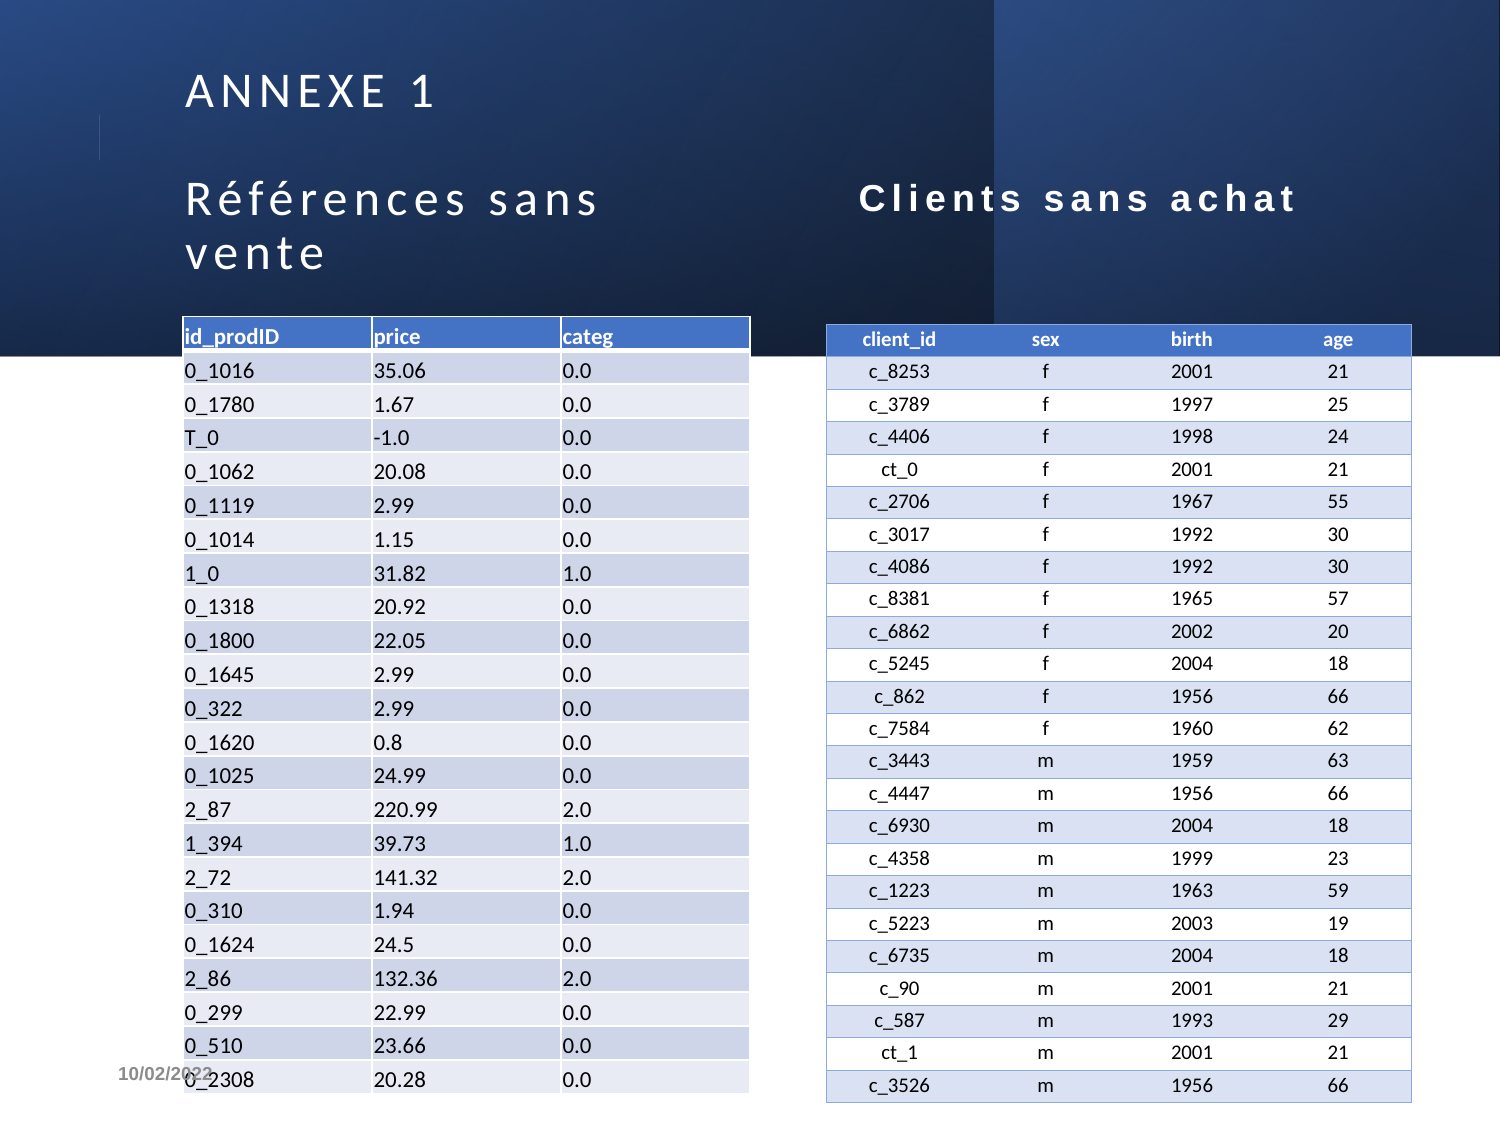

# ANNEXE 1 Références sans vente

Clients sans achat
| id\_prodID | price | categ |
| --- | --- | --- |
| 0\_1016 | 35.06 | 0.0 |
| 0\_1780 | 1.67 | 0.0 |
| T\_0 | -1.0 | 0.0 |
| 0\_1062 | 20.08 | 0.0 |
| 0\_1119 | 2.99 | 0.0 |
| 0\_1014 | 1.15 | 0.0 |
| 1\_0 | 31.82 | 1.0 |
| 0\_1318 | 20.92 | 0.0 |
| 0\_1800 | 22.05 | 0.0 |
| 0\_1645 | 2.99 | 0.0 |
| 0\_322 | 2.99 | 0.0 |
| 0\_1620 | 0.8 | 0.0 |
| 0\_1025 | 24.99 | 0.0 |
| 2\_87 | 220.99 | 2.0 |
| 1\_394 | 39.73 | 1.0 |
| 2\_72 | 141.32 | 2.0 |
| 0\_310 | 1.94 | 0.0 |
| 0\_1624 | 24.5 | 0.0 |
| 2\_86 | 132.36 | 2.0 |
| 0\_299 | 22.99 | 0.0 |
| 0\_510 | 23.66 | 0.0 |
| 0\_2308 | 20.28 | 0.0 |
| client\_id | sex | birth | age |
| --- | --- | --- | --- |
| c\_8253 | f | 2001 | 21 |
| c\_3789 | f | 1997 | 25 |
| c\_4406 | f | 1998 | 24 |
| ct\_0 | f | 2001 | 21 |
| c\_2706 | f | 1967 | 55 |
| c\_3017 | f | 1992 | 30 |
| c\_4086 | f | 1992 | 30 |
| c\_8381 | f | 1965 | 57 |
| c\_6862 | f | 2002 | 20 |
| c\_5245 | f | 2004 | 18 |
| c\_862 | f | 1956 | 66 |
| c\_7584 | f | 1960 | 62 |
| c\_3443 | m | 1959 | 63 |
| c\_4447 | m | 1956 | 66 |
| c\_6930 | m | 2004 | 18 |
| c\_4358 | m | 1999 | 23 |
| c\_1223 | m | 1963 | 59 |
| c\_5223 | m | 2003 | 19 |
| c\_6735 | m | 2004 | 18 |
| c\_90 | m | 2001 | 21 |
| c\_587 | m | 1993 | 29 |
| ct\_1 | m | 2001 | 21 |
| c\_3526 | m | 1956 | 66 |
10/02/2022
Angèle MENDY
18